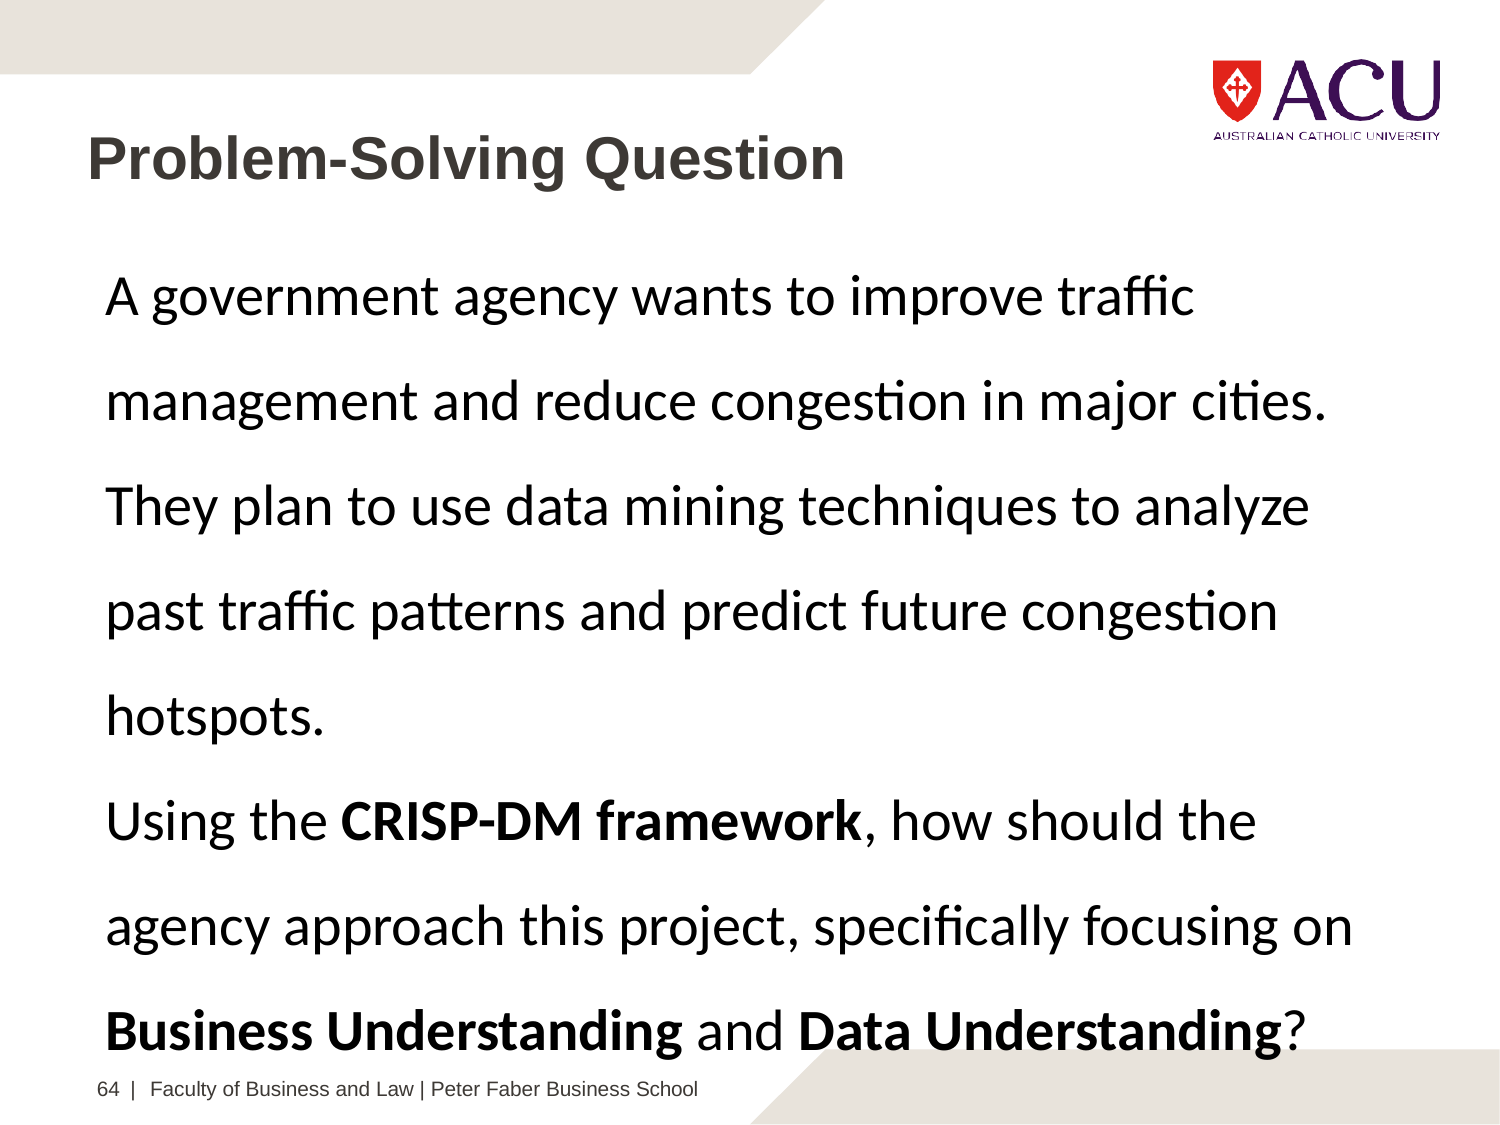

# Problem-Solving Question
A government agency wants to improve traffic management and reduce congestion in major cities. They plan to use data mining techniques to analyze past traffic patterns and predict future congestion hotspots.
Using the CRISP-DM framework, how should the agency approach this project, specifically focusing on Business Understanding and Data Understanding?
64 | Faculty of Business and Law | Peter Faber Business School